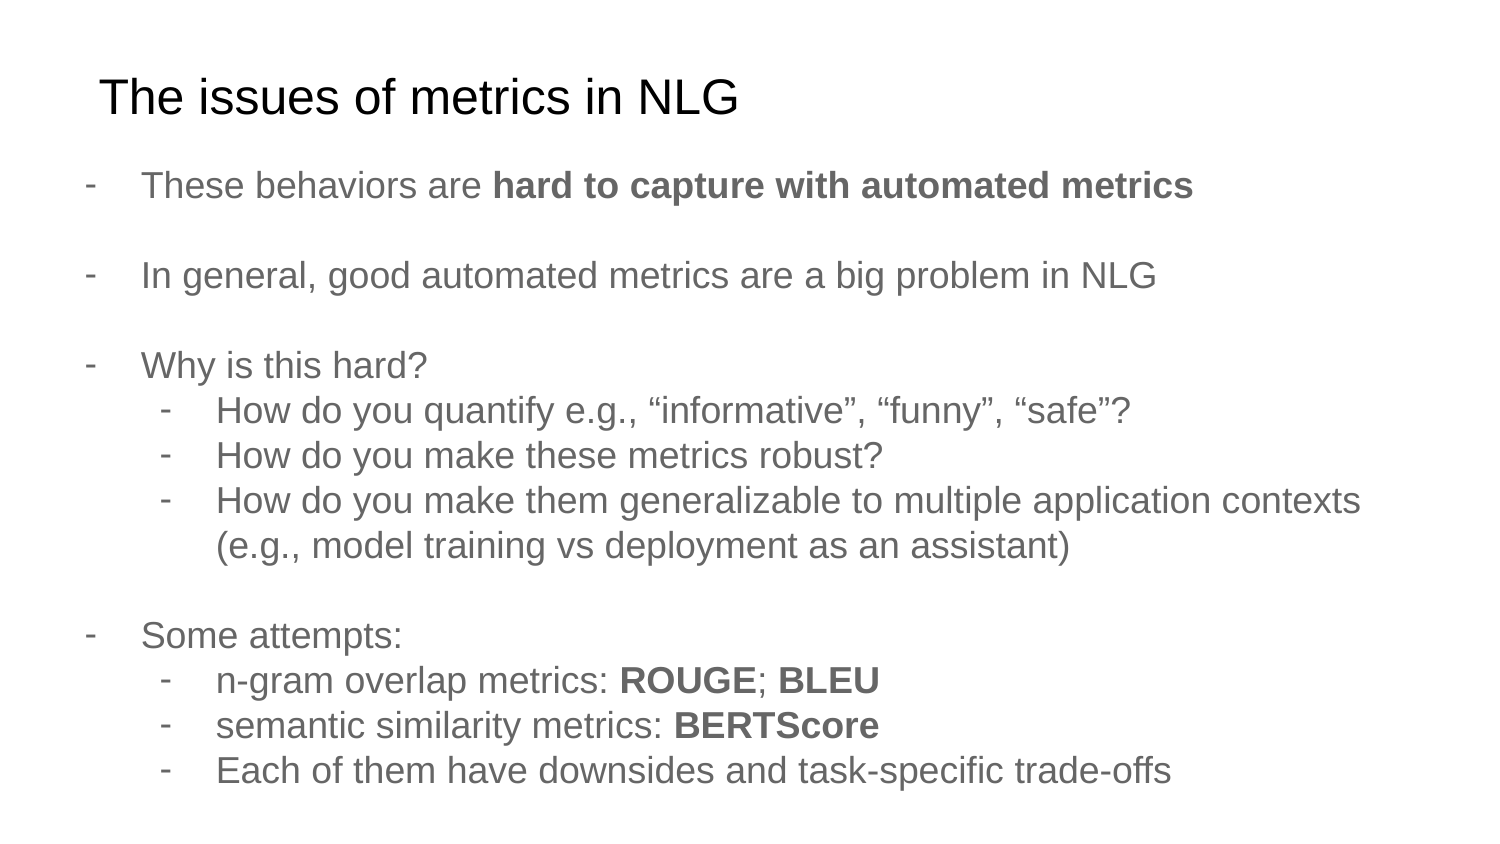

# The issues of metrics in NLG
These behaviors are hard to capture with automated metrics

In general, good automated metrics are a big problem in NLG

Why is this hard?
How do you quantify e.g., “informative”, “funny”, “safe”?
How do you make these metrics robust?
How do you make them generalizable to multiple application contexts (e.g., model training vs deployment as an assistant)

Some attempts:
n-gram overlap metrics: ROUGE; BLEU
semantic similarity metrics: BERTScore
Each of them have downsides and task-specific trade-offs